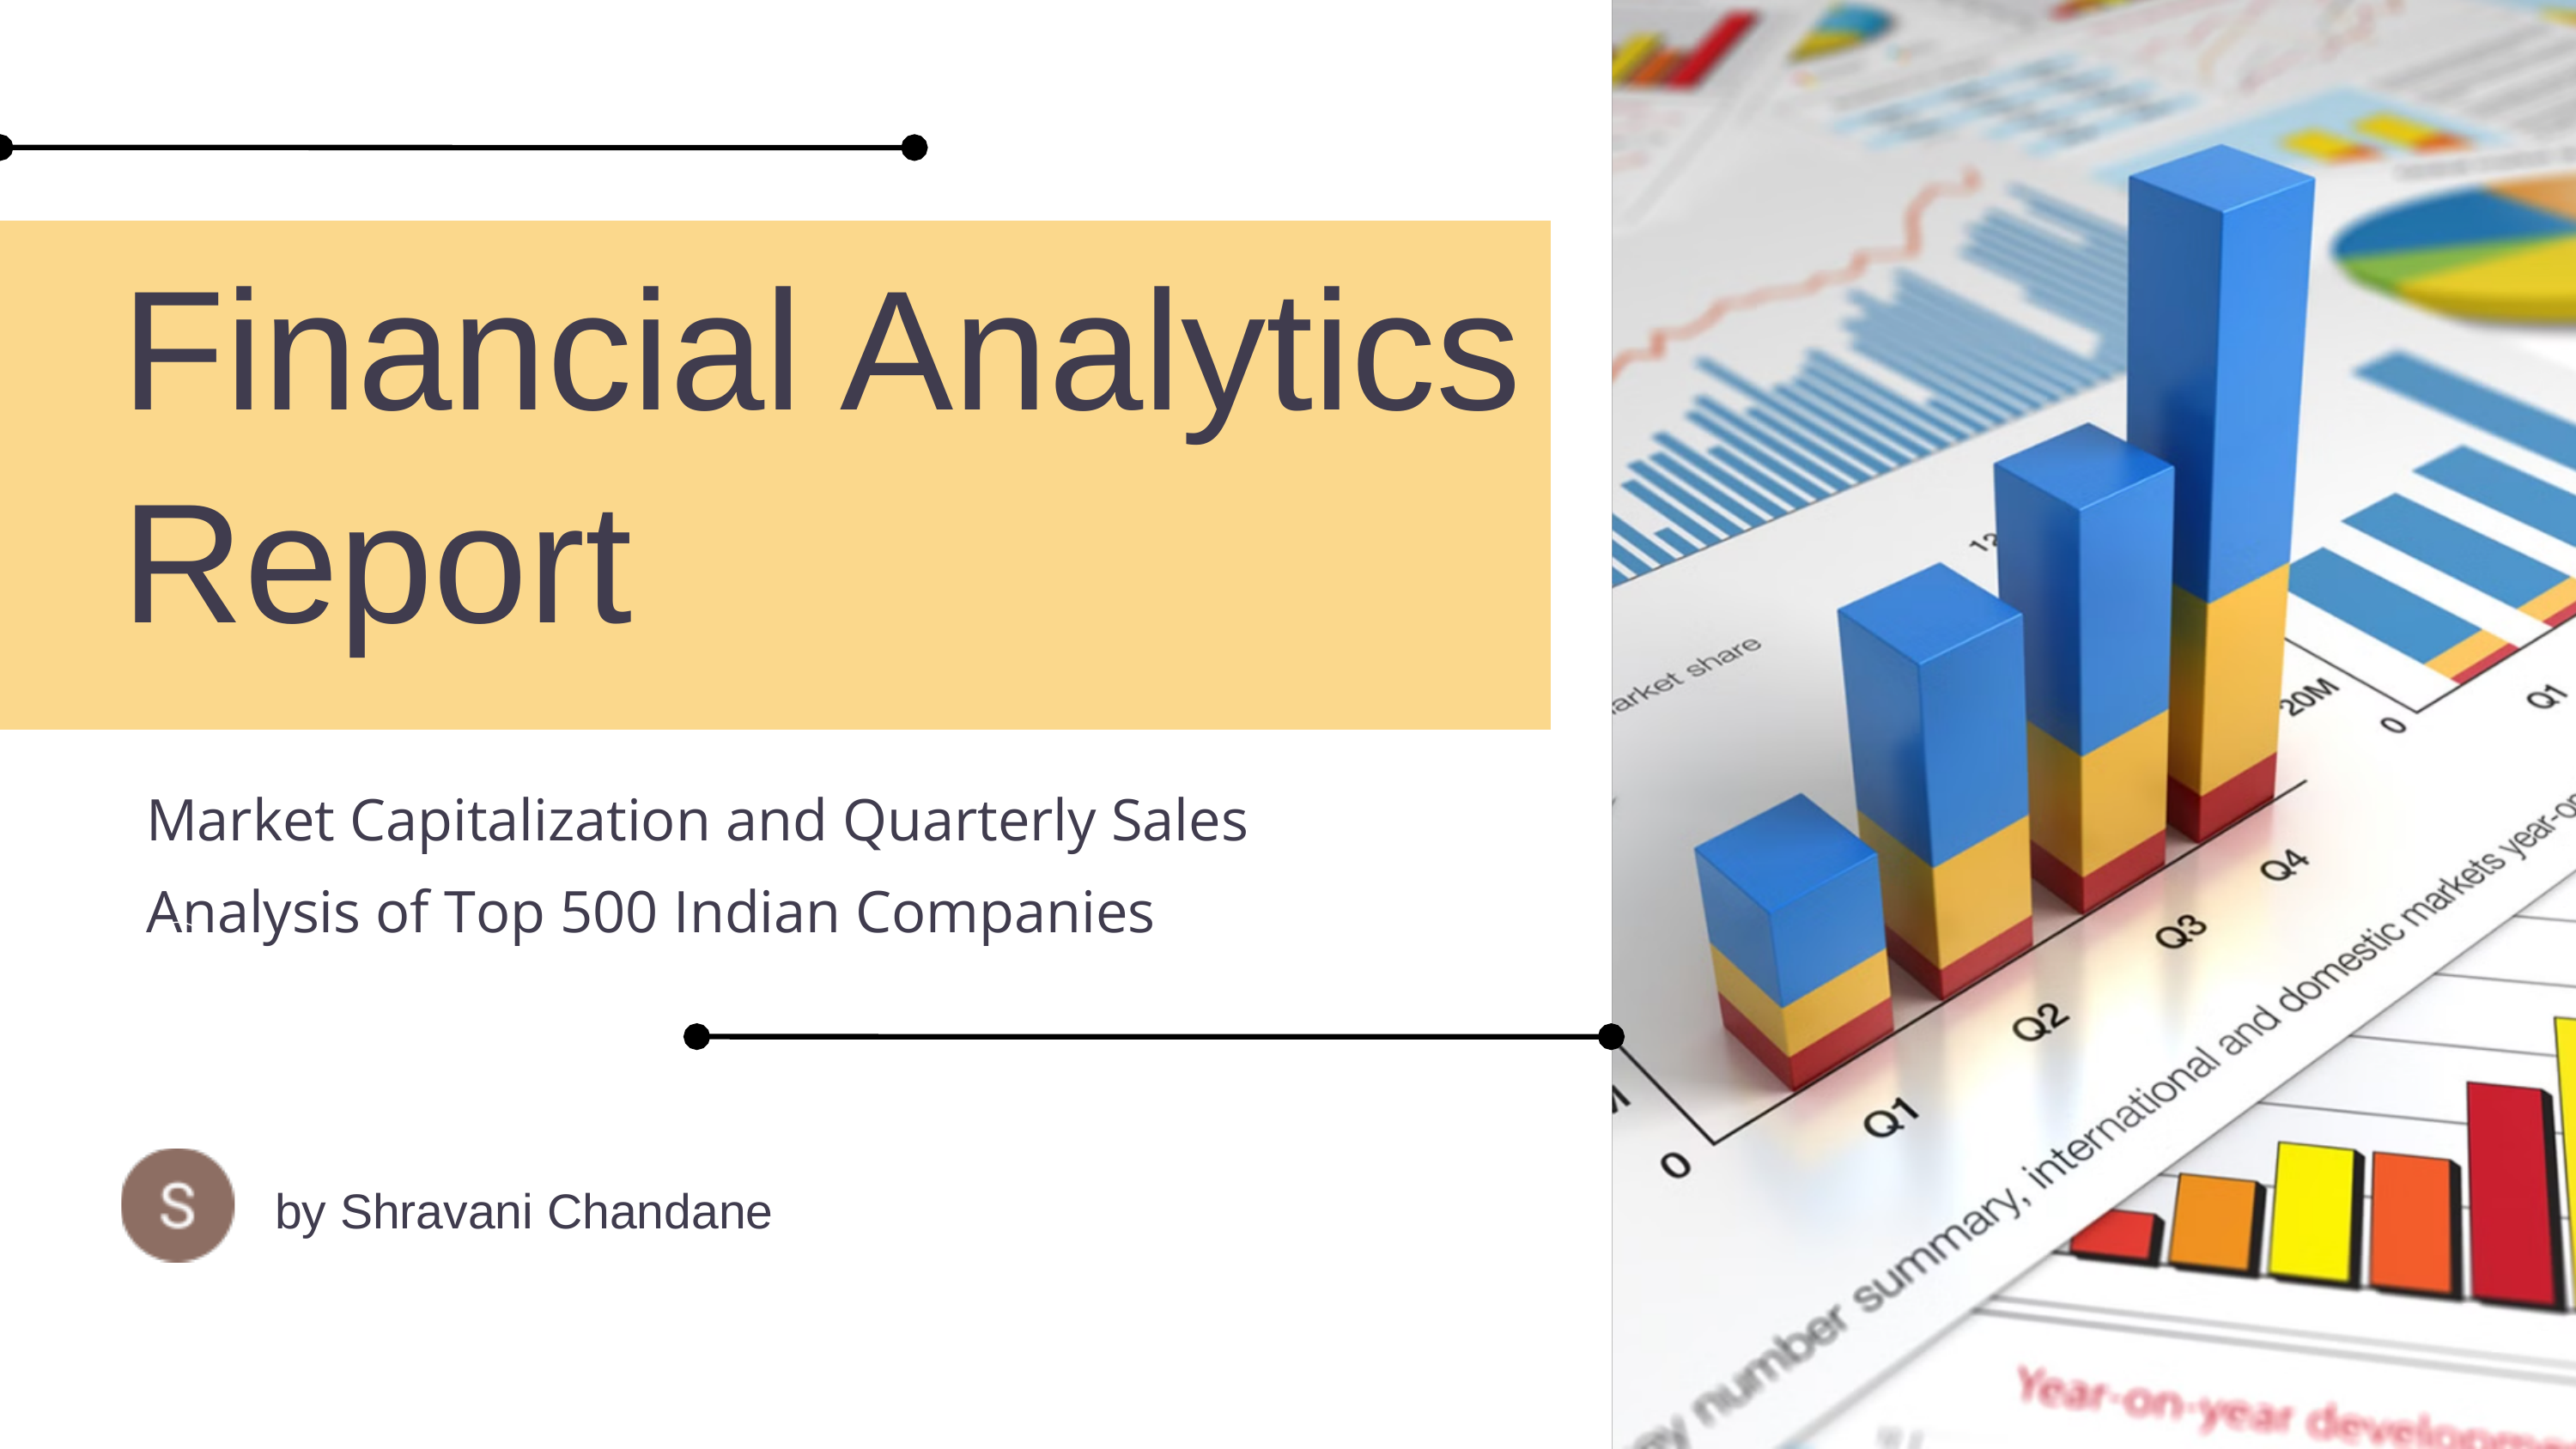

Financial Analytics Report
Market Capitalization and Quarterly Sales Analysis of Top 500 Indian Companies

by Shravani Chandane